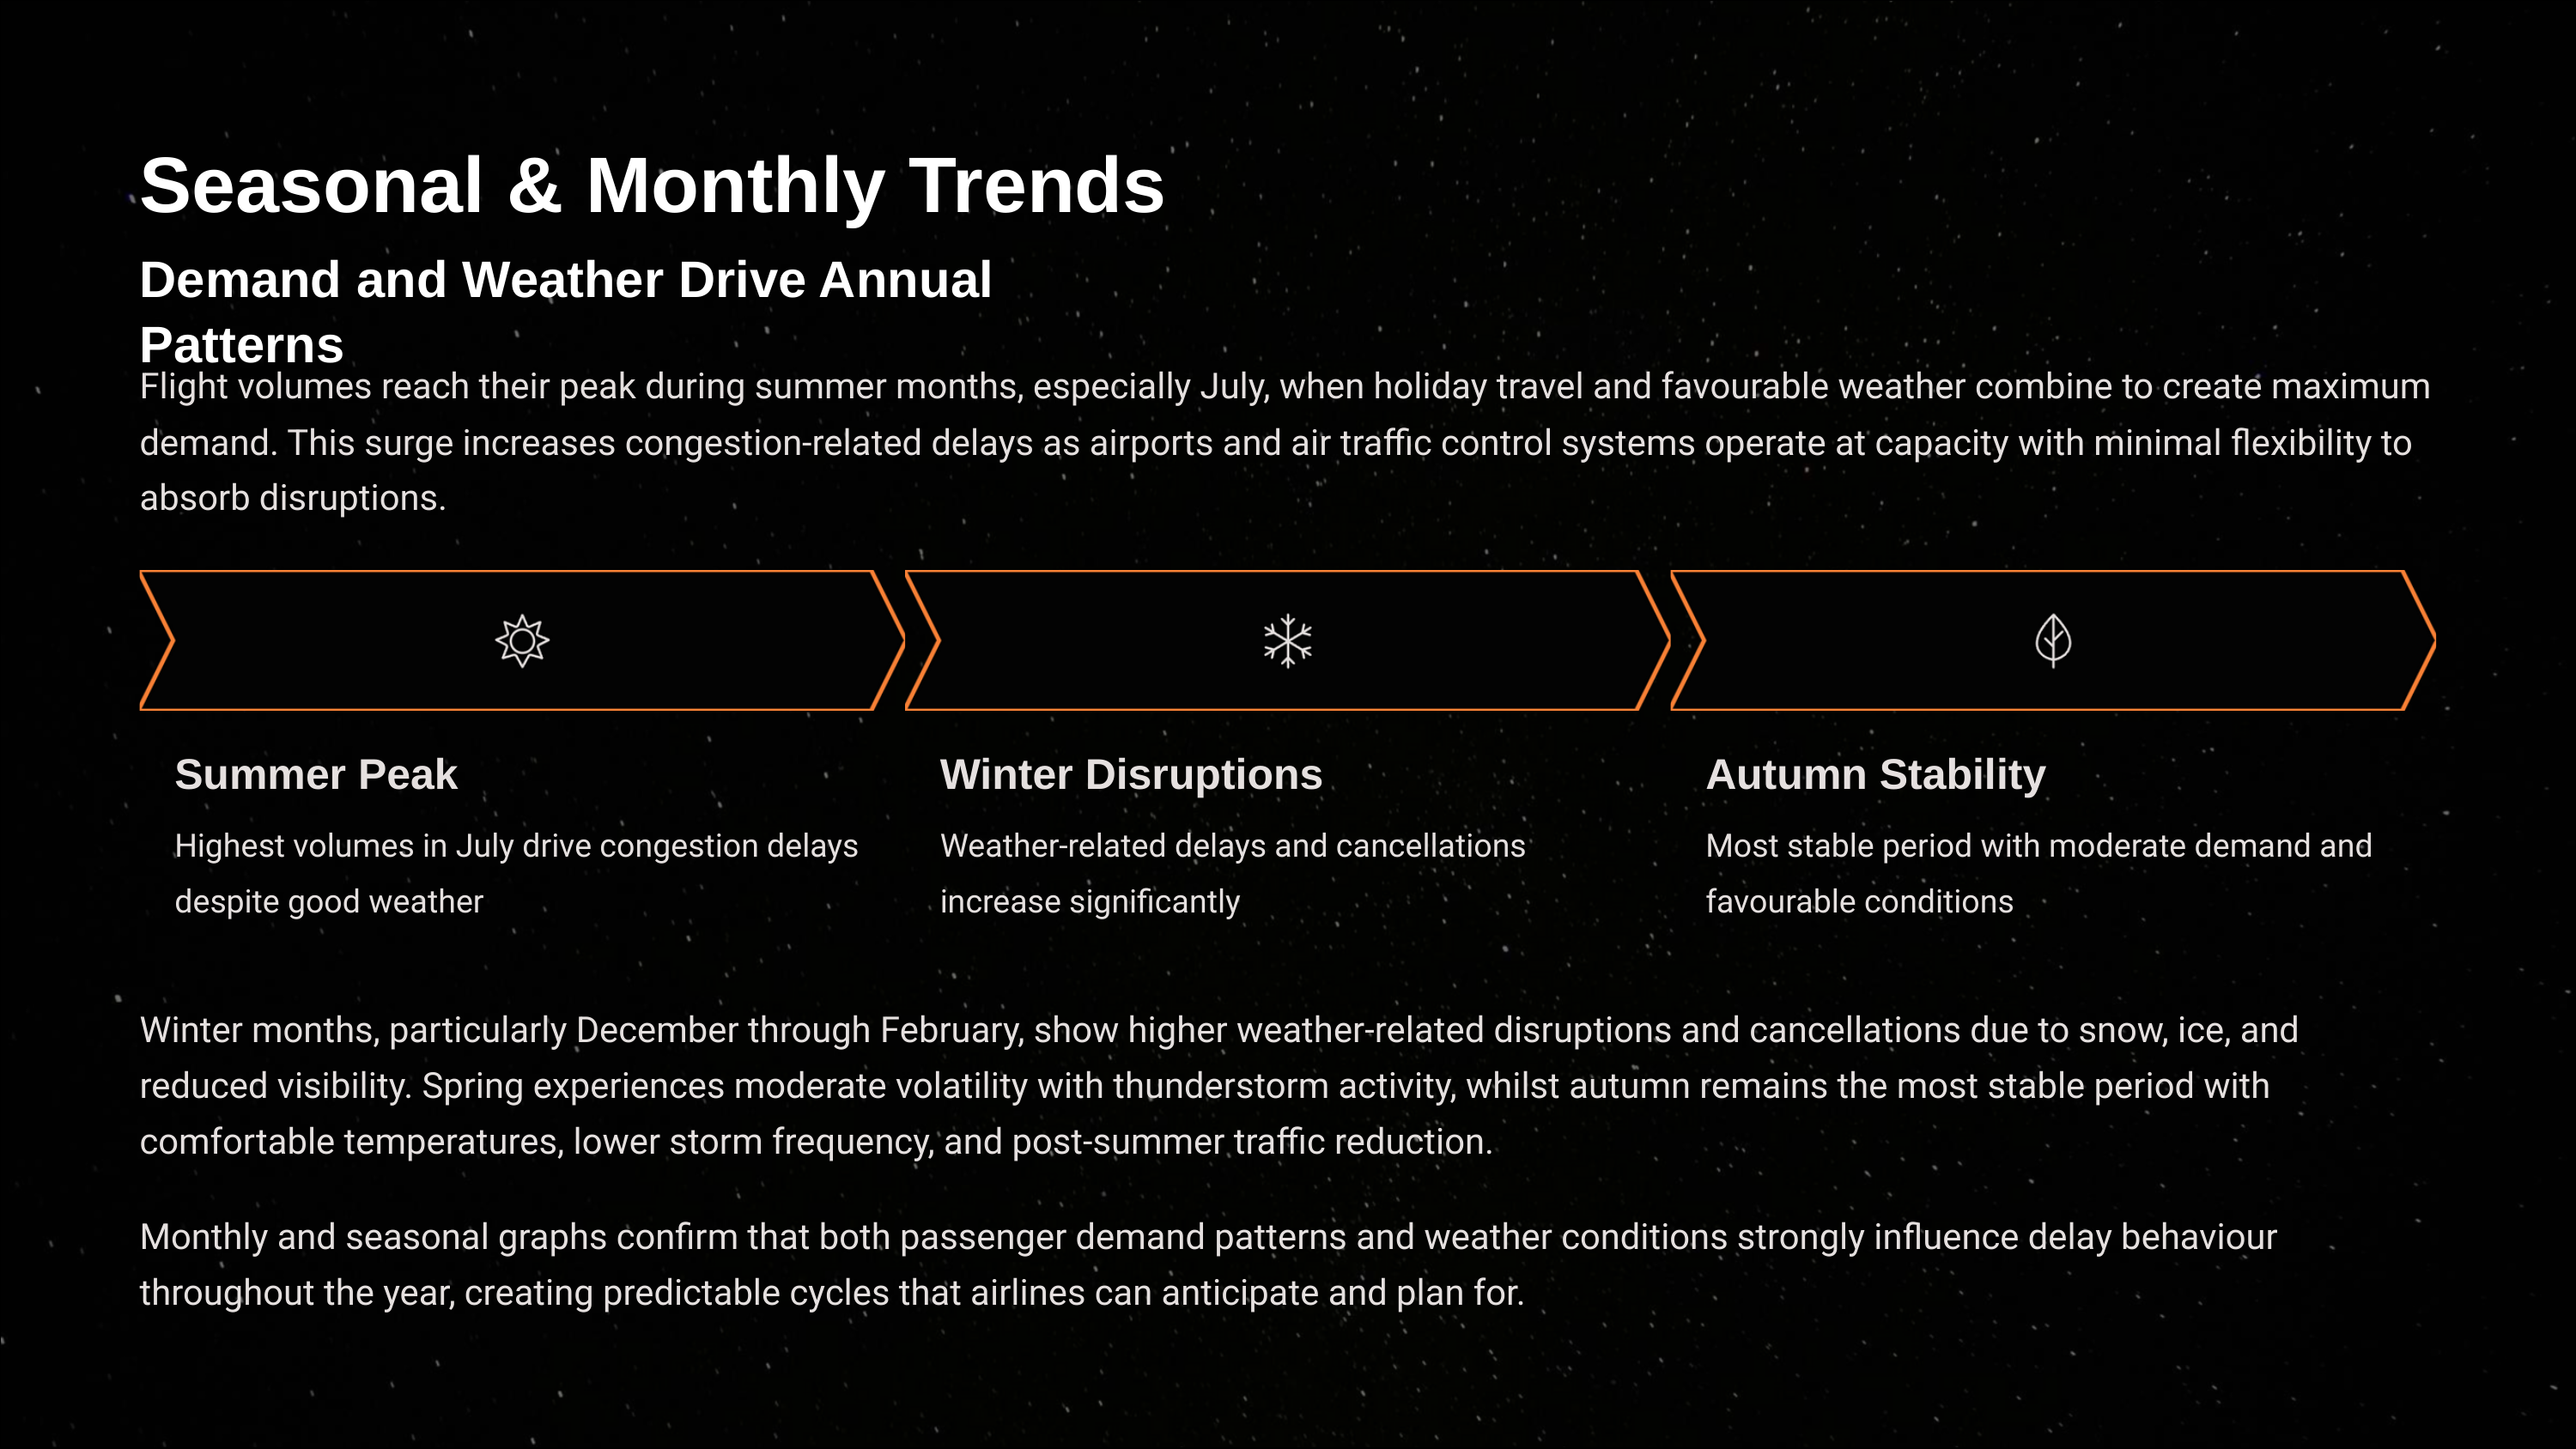

Seasonal & Monthly Trends
Demand and Weather Drive Annual Patterns
Flight volumes reach their peak during summer months, especially July, when holiday travel and favourable weather combine to create maximum demand. This surge increases congestion-related delays as airports and air traffic control systems operate at capacity with minimal flexibility to absorb disruptions.

Summer Peak
Winter Disruptions
Autumn Stability
Highest volumes in July drive congestion delays despite good weather
Weather-related delays and cancellations increase significantly
Most stable period with moderate demand and favourable conditions
Winter months, particularly December through February, show higher weather-related disruptions and cancellations due to snow, ice, and reduced visibility. Spring experiences moderate volatility with thunderstorm activity, whilst autumn remains the most stable period with comfortable temperatures, lower storm frequency, and post-summer traffic reduction.
Monthly and seasonal graphs confirm that both passenger demand patterns and weather conditions strongly influence delay behaviour throughout the year, creating predictable cycles that airlines can anticipate and plan for.